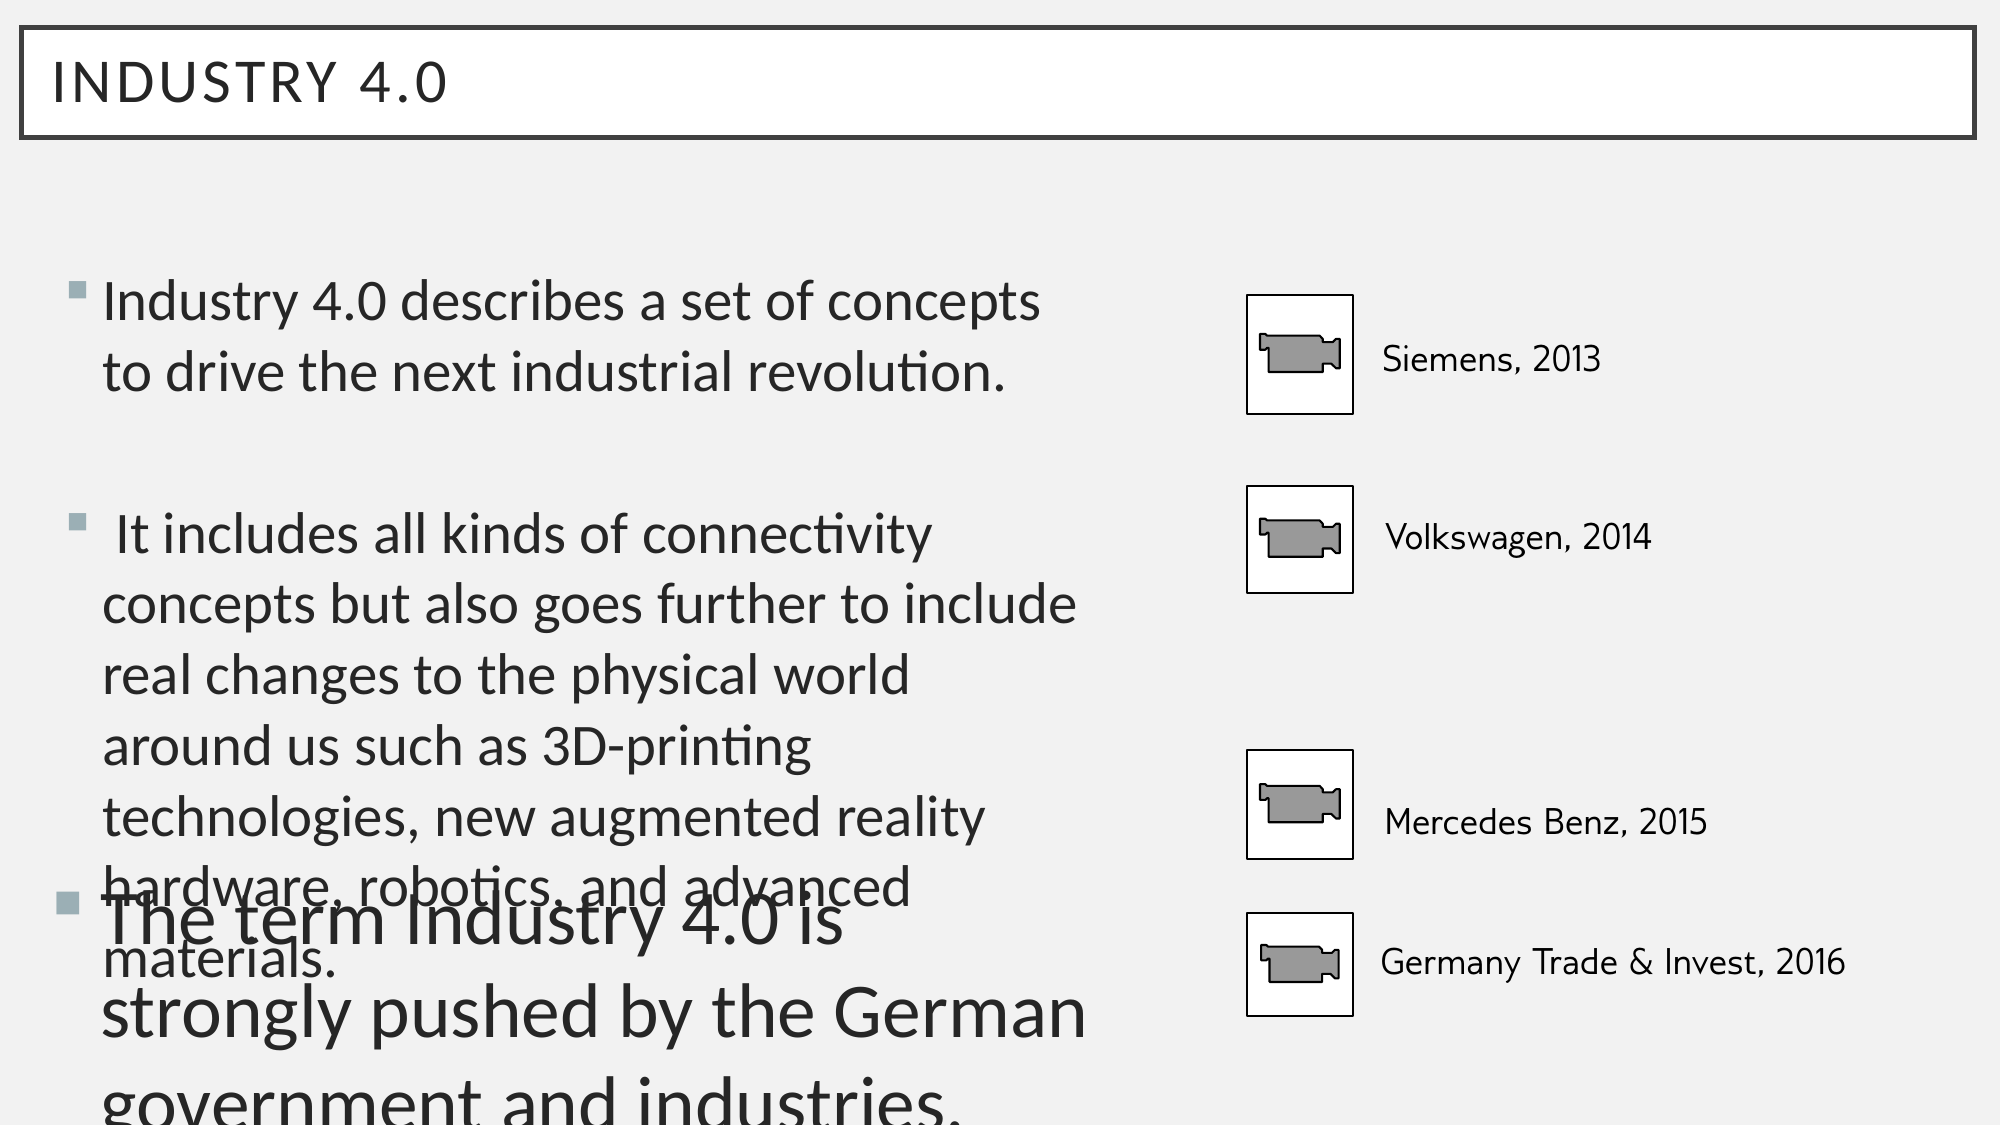

# INDUSTRY 4.0

Industry 4.0 describes a set of concepts to drive the next industrial revolution.

 It includes all kinds of connectivity concepts but also goes further to include real changes to the physical world around us such as 3D-printing technologies, new augmented reality hardware, robotics, and advanced materials.

Siemens, 2013

Volkswagen, 2014

Mercedes Benz, 2015
The term Industry 4.0 is strongly pushed by the German government and industries.

Germany Trade & Invest, 2016